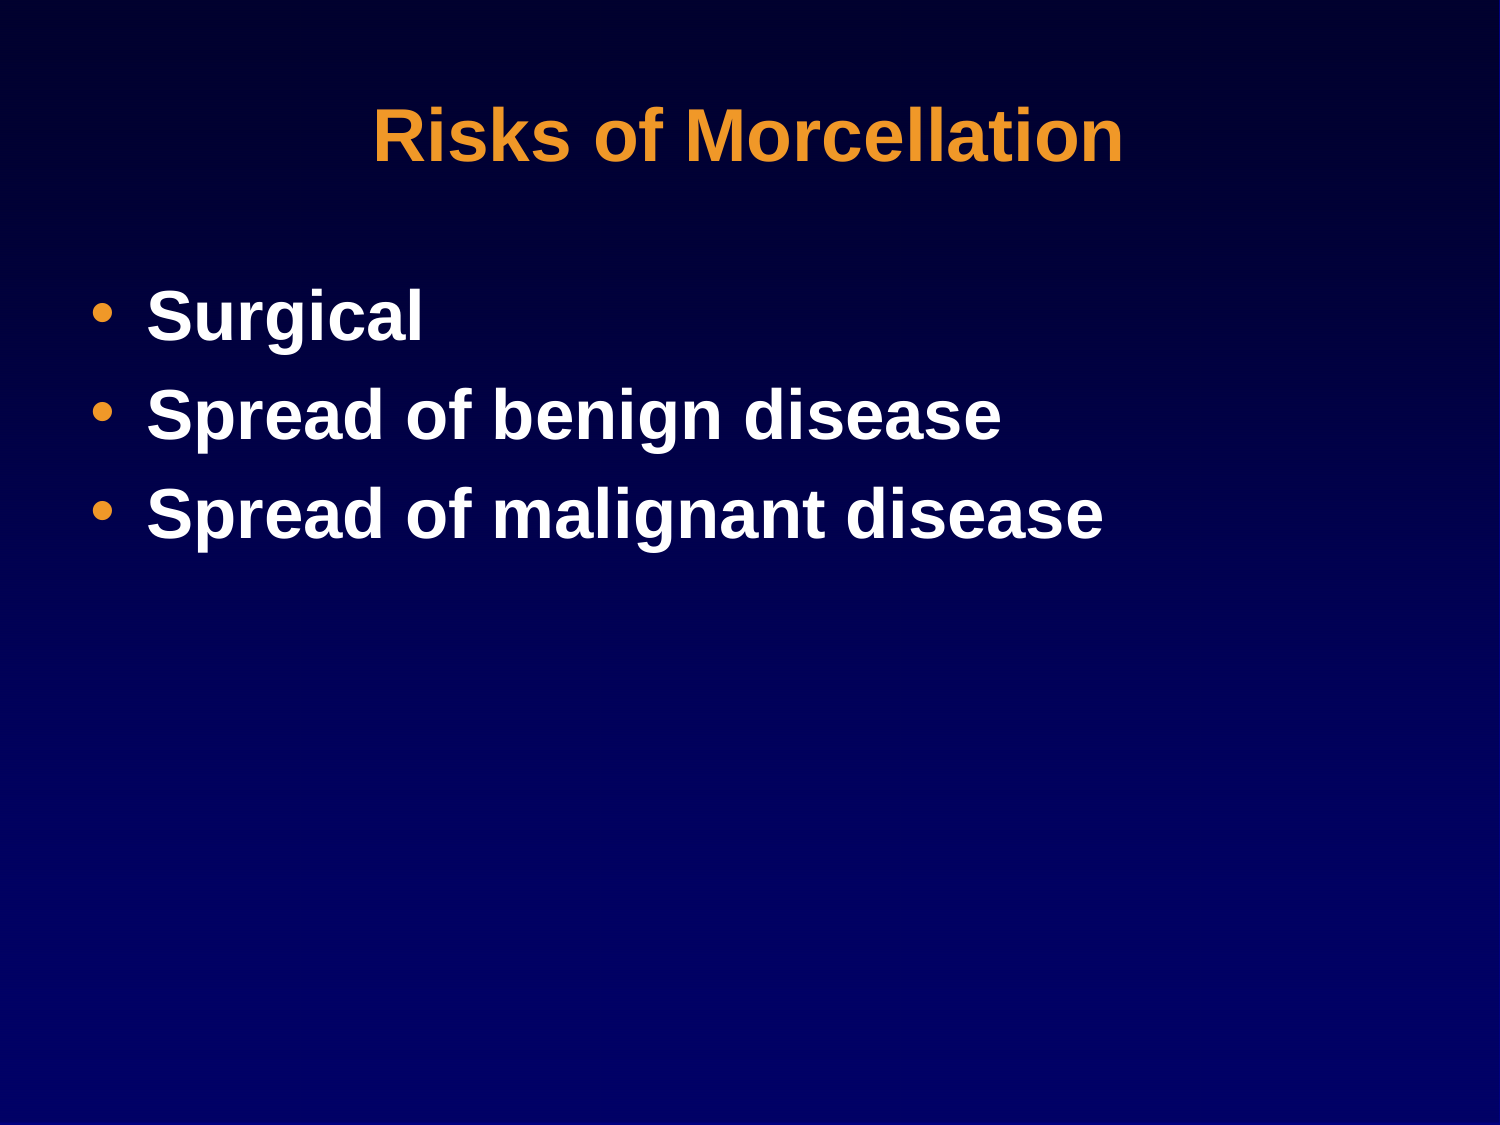

# Risks of Morcellation
Surgical
Spread of benign disease
Spread of malignant disease